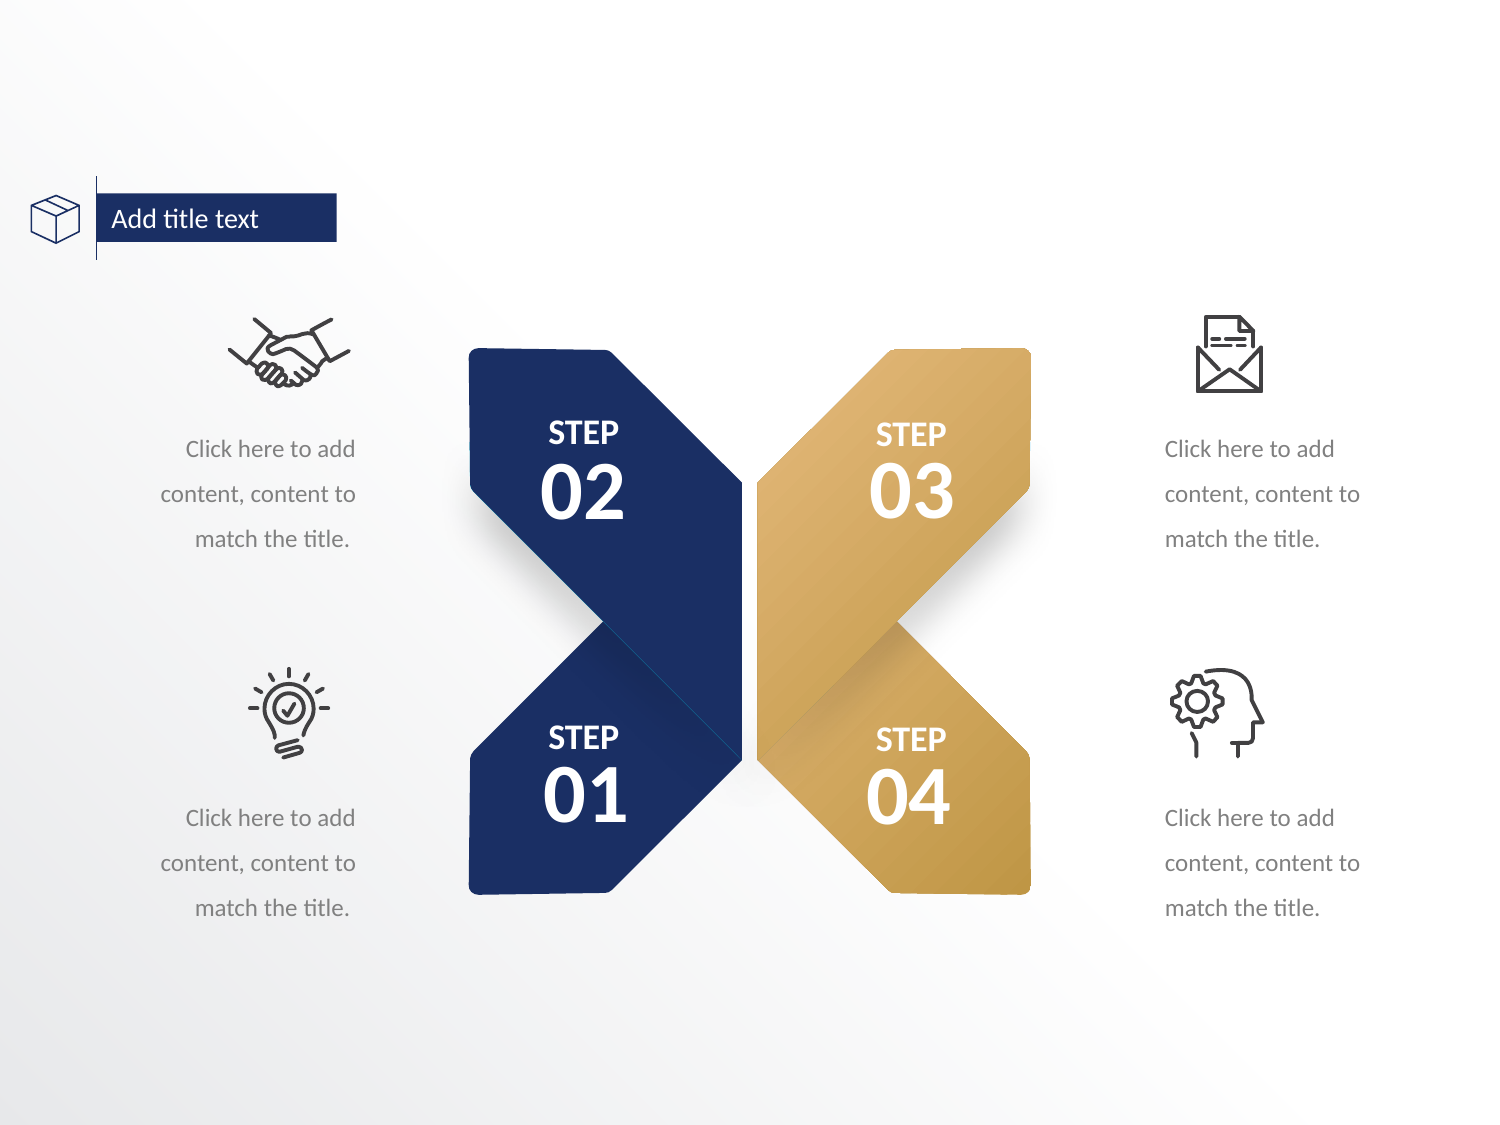

Add title text

STEP
02
Click here to add content, content to match the title.
STEP
03
Click here to add content, content to match the title.

STEP
01
STEP
04
Click here to add content, content to match the title.
Click here to add content, content to match the title.